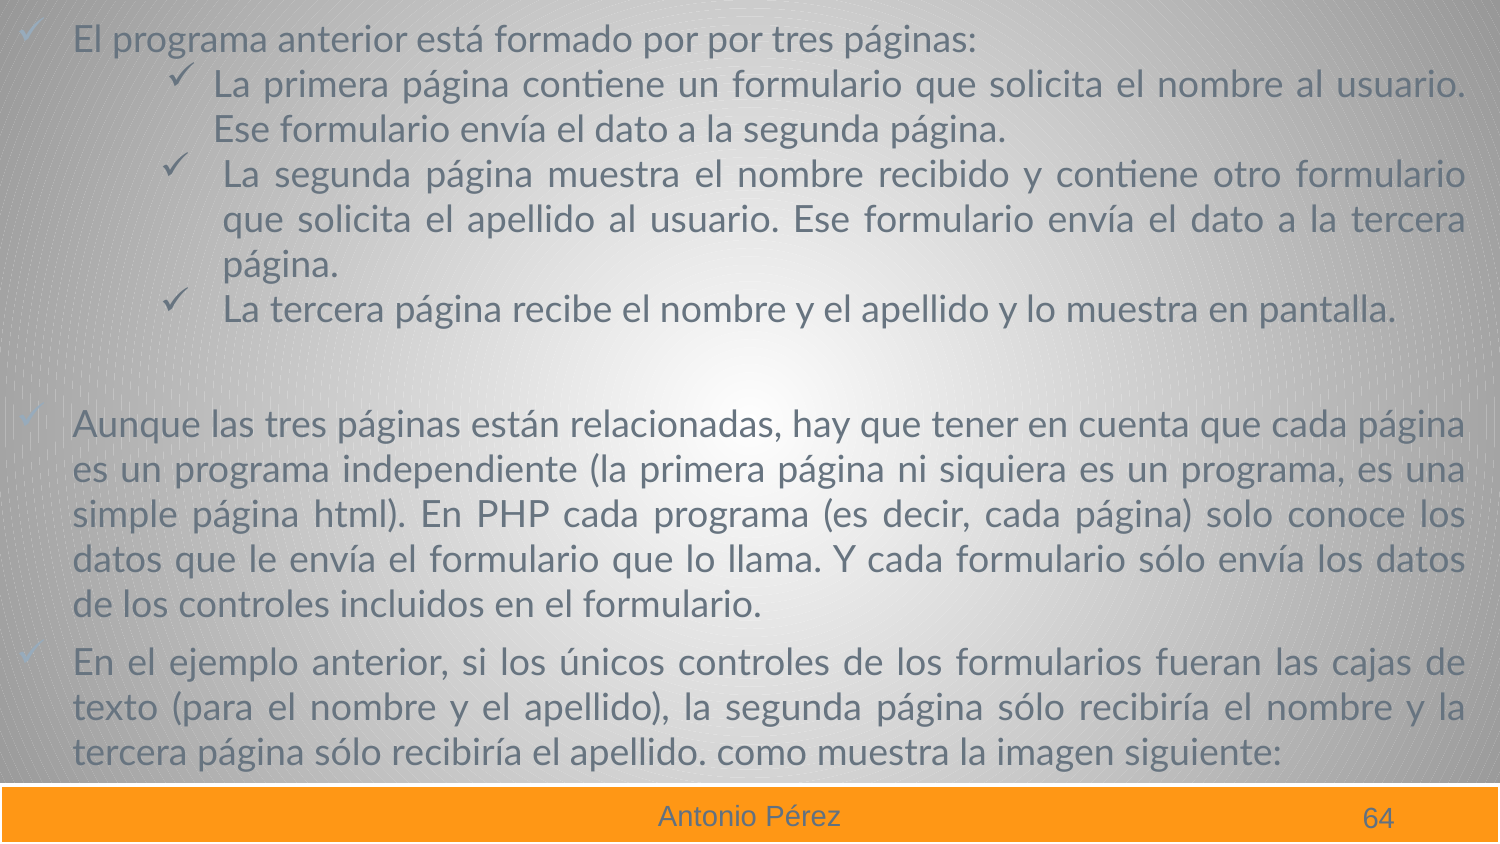

El programa anterior está formado por por tres páginas:
La primera página contiene un formulario que solicita el nombre al usuario. Ese formulario envía el dato a la segunda página.
La segunda página muestra el nombre recibido y contiene otro formulario que solicita el apellido al usuario. Ese formulario envía el dato a la tercera página.
La tercera página recibe el nombre y el apellido y lo muestra en pantalla.

Aunque las tres páginas están relacionadas, hay que tener en cuenta que cada página es un programa independiente (la primera página ni siquiera es un programa, es una simple página html). En PHP cada programa (es decir, cada página) solo conoce los datos que le envía el formulario que lo llama. Y cada formulario sólo envía los datos de los controles incluidos en el formulario.
En el ejemplo anterior, si los únicos controles de los formularios fueran las cajas de texto (para el nombre y el apellido), la segunda página sólo recibiría el nombre y la tercera página sólo recibiría el apellido. como muestra la imagen siguiente:

64